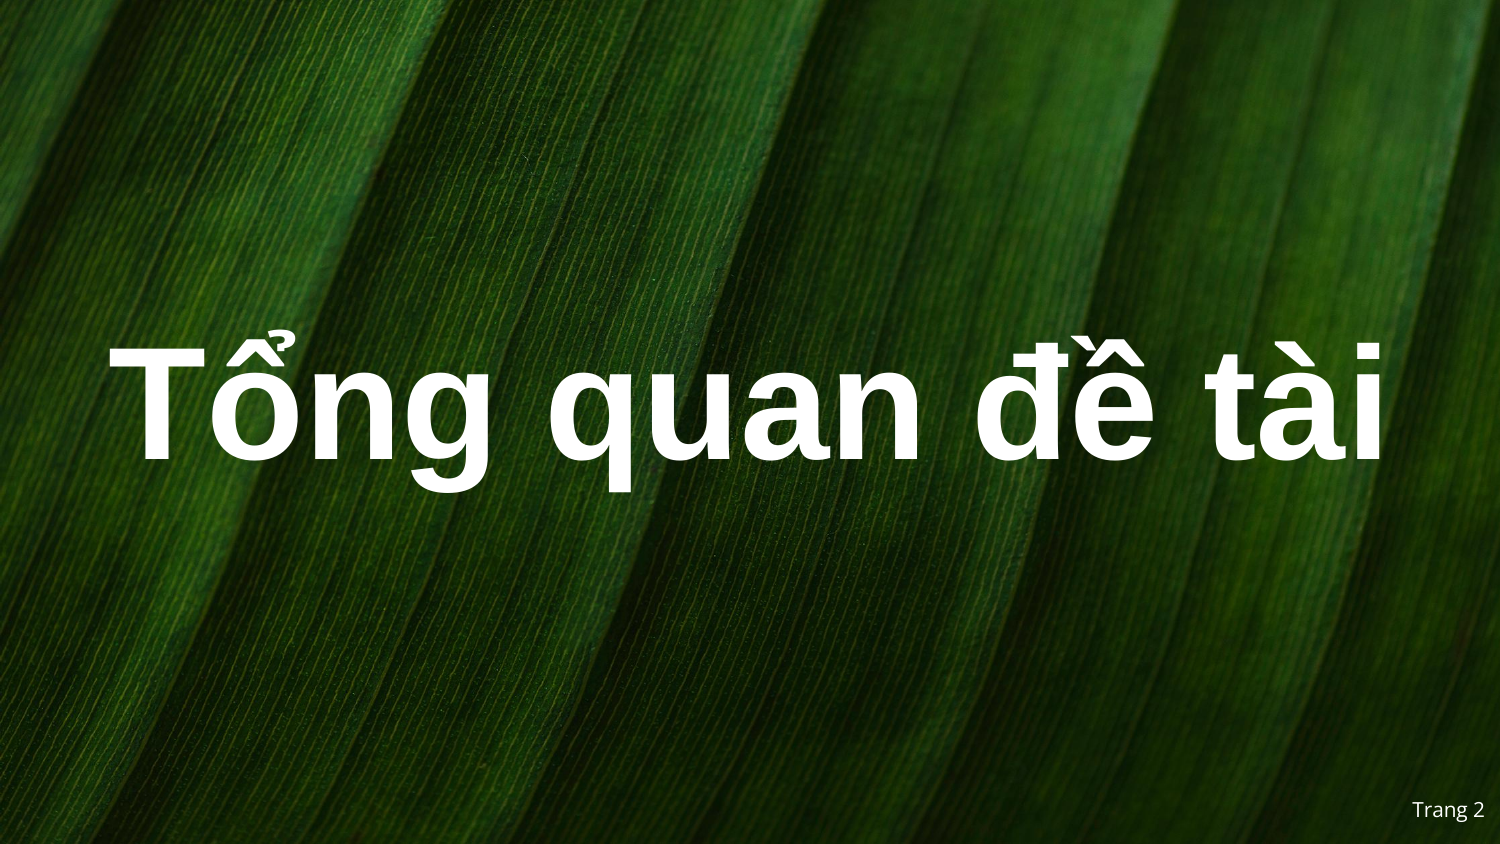

# Tổng quan đề tài
Trang 2